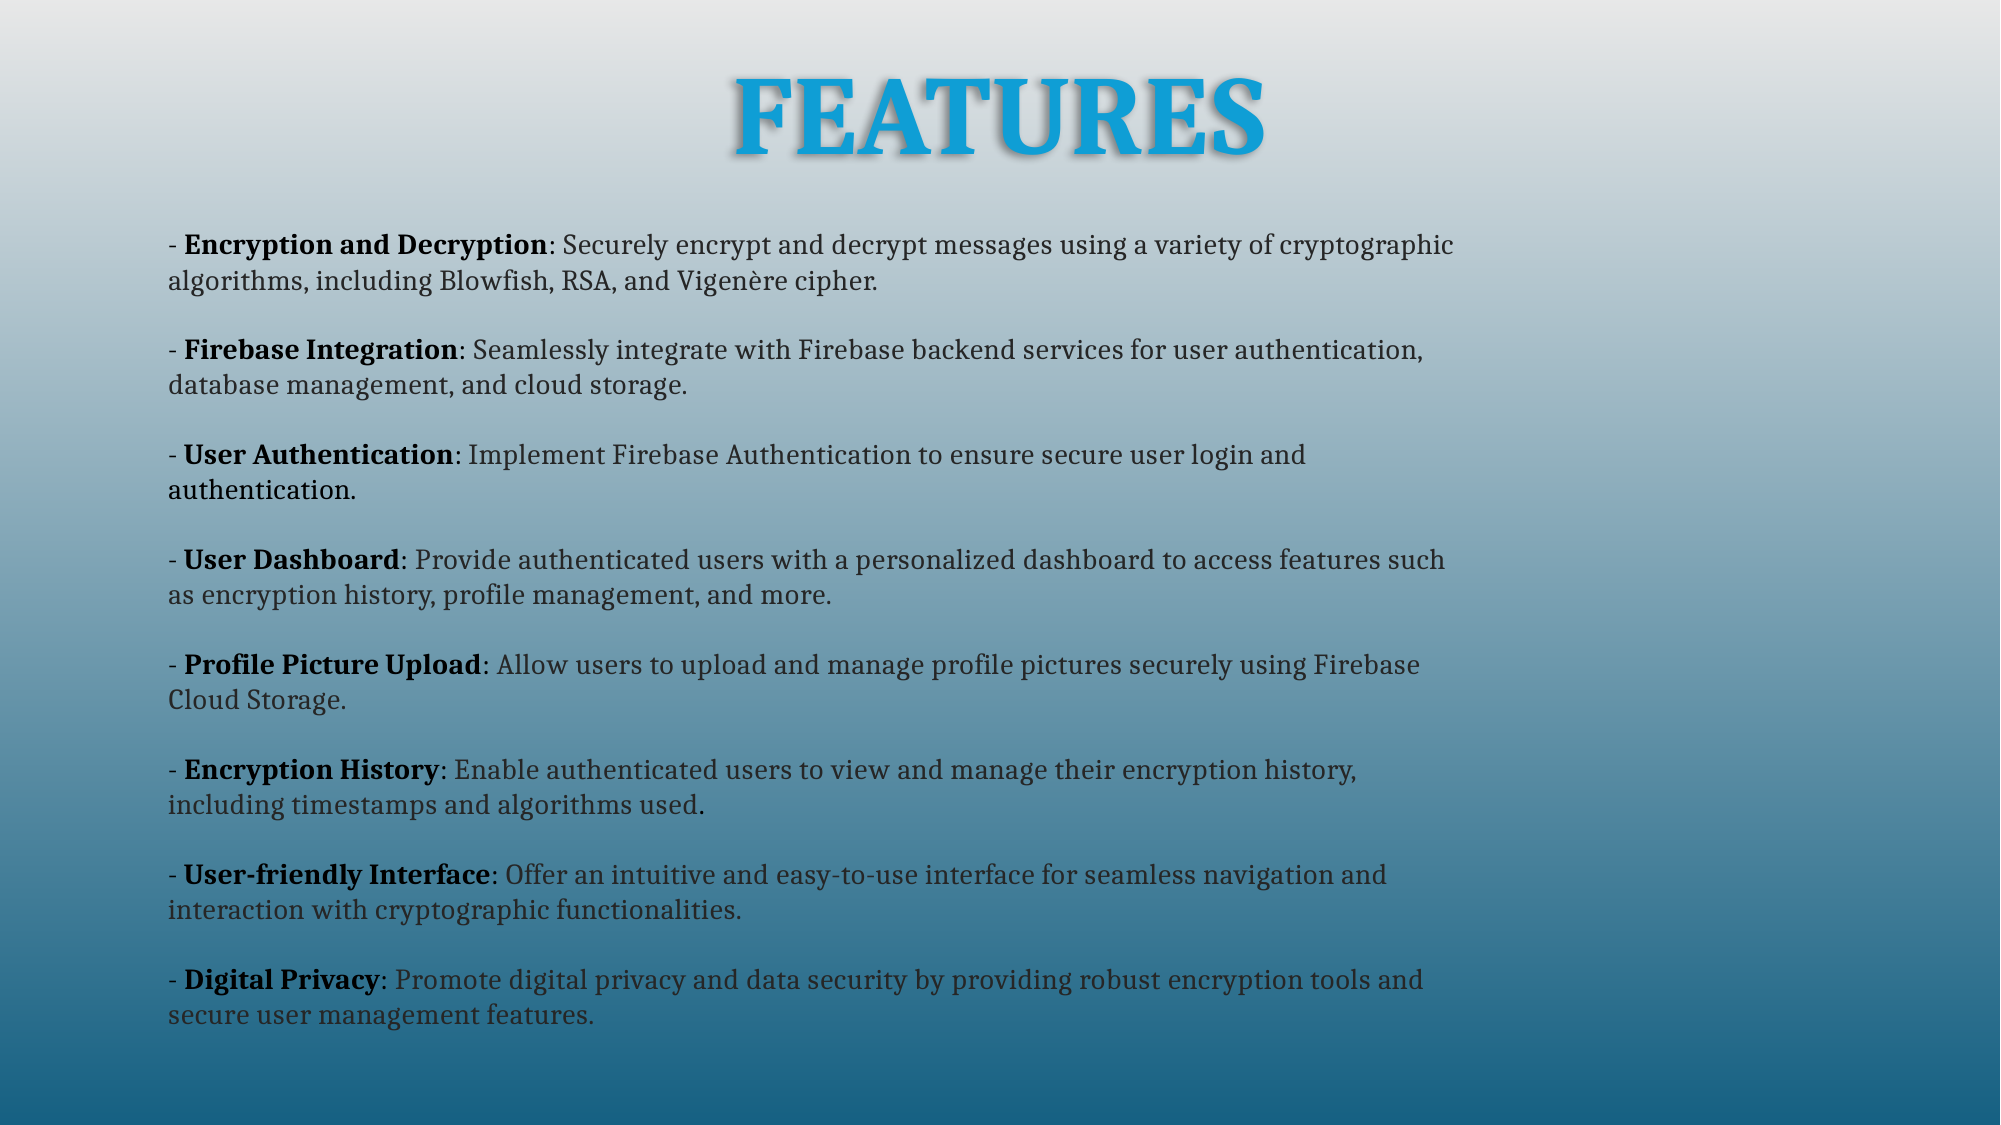

FEATURES
- Encryption and Decryption: Securely encrypt and decrypt messages using a variety of cryptographic algorithms, including Blowfish, RSA, and Vigenère cipher.

- Firebase Integration: Seamlessly integrate with Firebase backend services for user authentication, database management, and cloud storage.

- User Authentication: Implement Firebase Authentication to ensure secure user login and authentication.

- User Dashboard: Provide authenticated users with a personalized dashboard to access features such as encryption history, profile management, and more.

- Profile Picture Upload: Allow users to upload and manage profile pictures securely using Firebase Cloud Storage.

- Encryption History: Enable authenticated users to view and manage their encryption history, including timestamps and algorithms used.

- User-friendly Interface: Offer an intuitive and easy-to-use interface for seamless navigation and interaction with cryptographic functionalities.

- Digital Privacy: Promote digital privacy and data security by providing robust encryption tools and secure user management features.